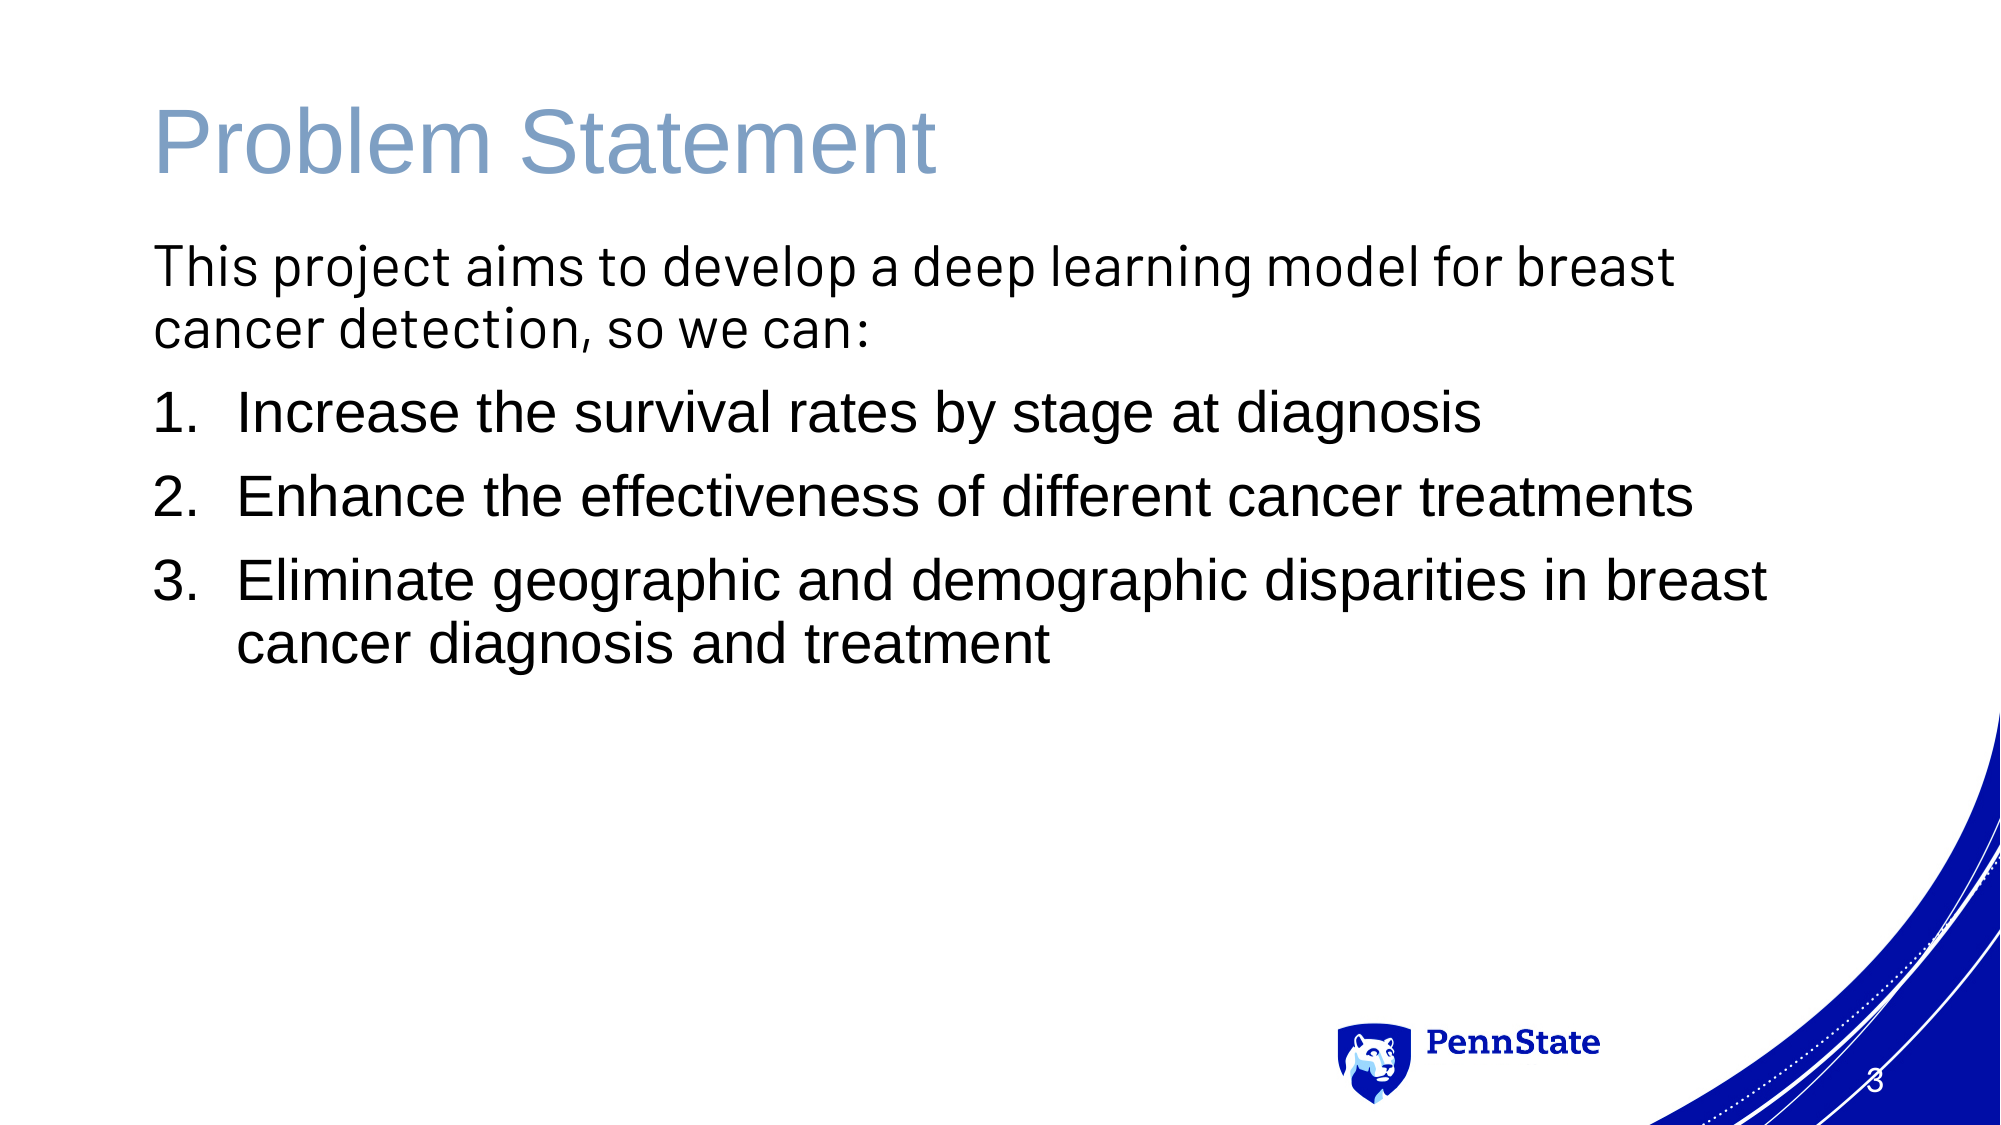

# Problem Statement
This project aims to develop a deep learning model for breast cancer detection, so we can:
Increase the survival rates by stage at diagnosis
Enhance the effectiveness of different cancer treatments
Eliminate geographic and demographic disparities in breast cancer diagnosis and treatment